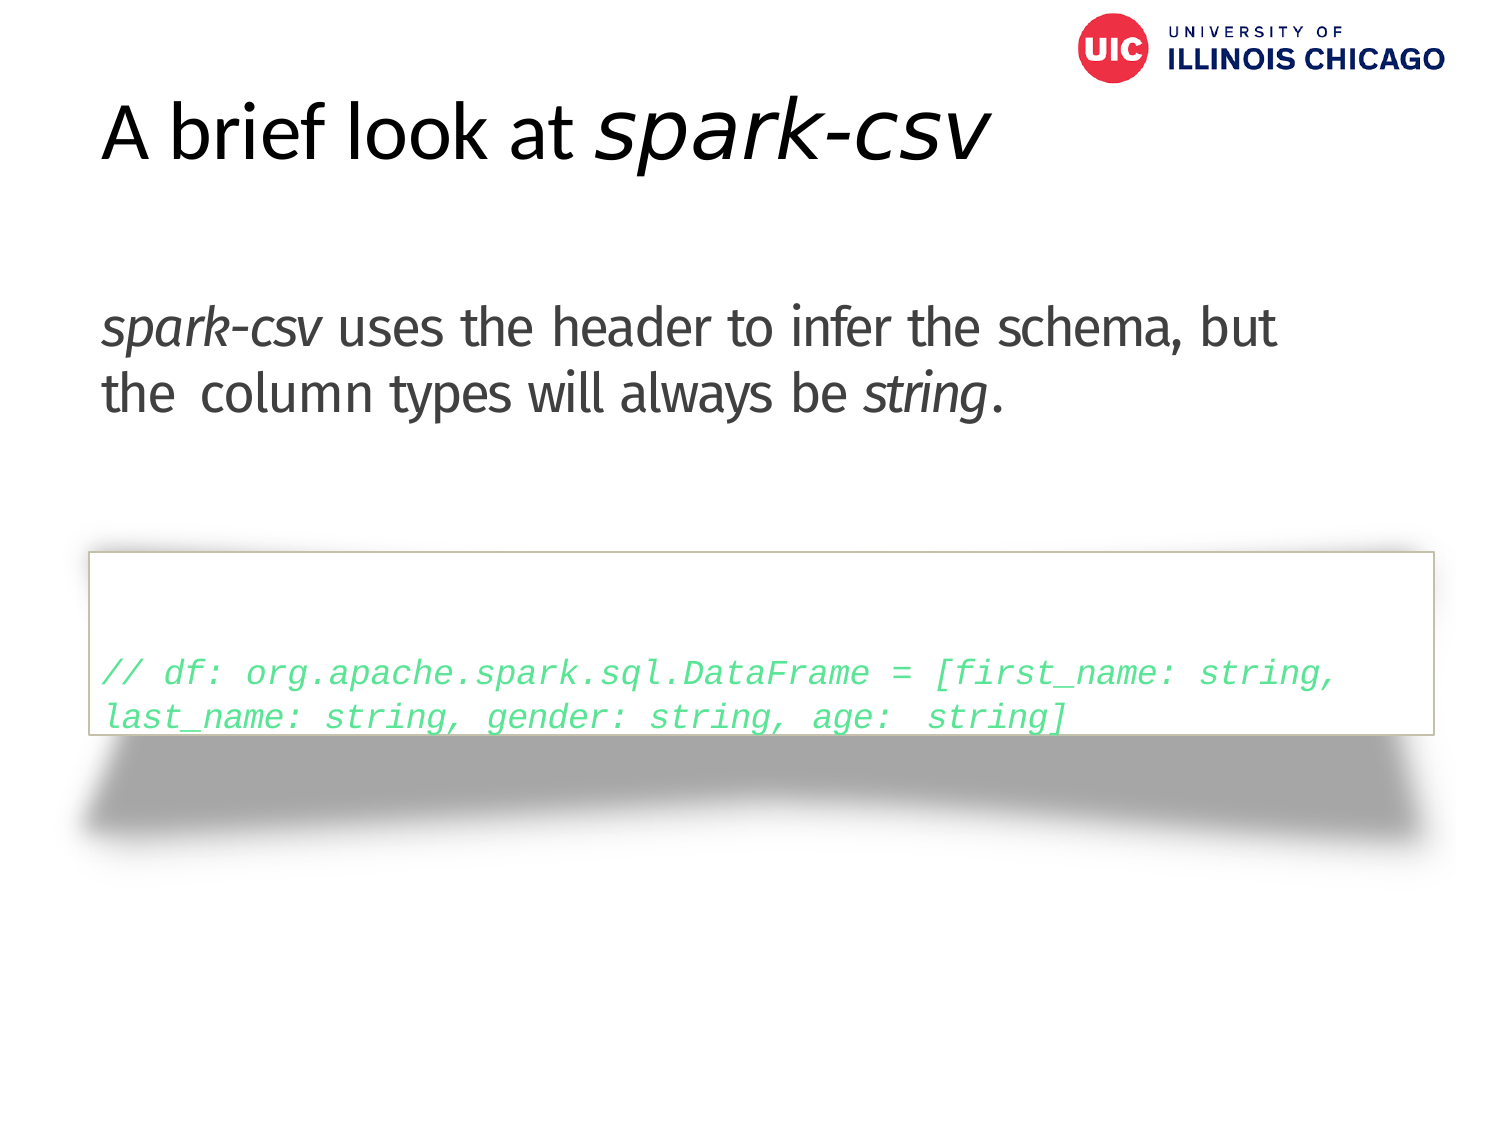

# A brief look at spark-csv
spark-csv uses the header to infer the schema, but the  column types will always be string.

// df: org.apache.spark.sql.DataFrame = [first_name: string,  last_name: string, gender: string, age: string]
50